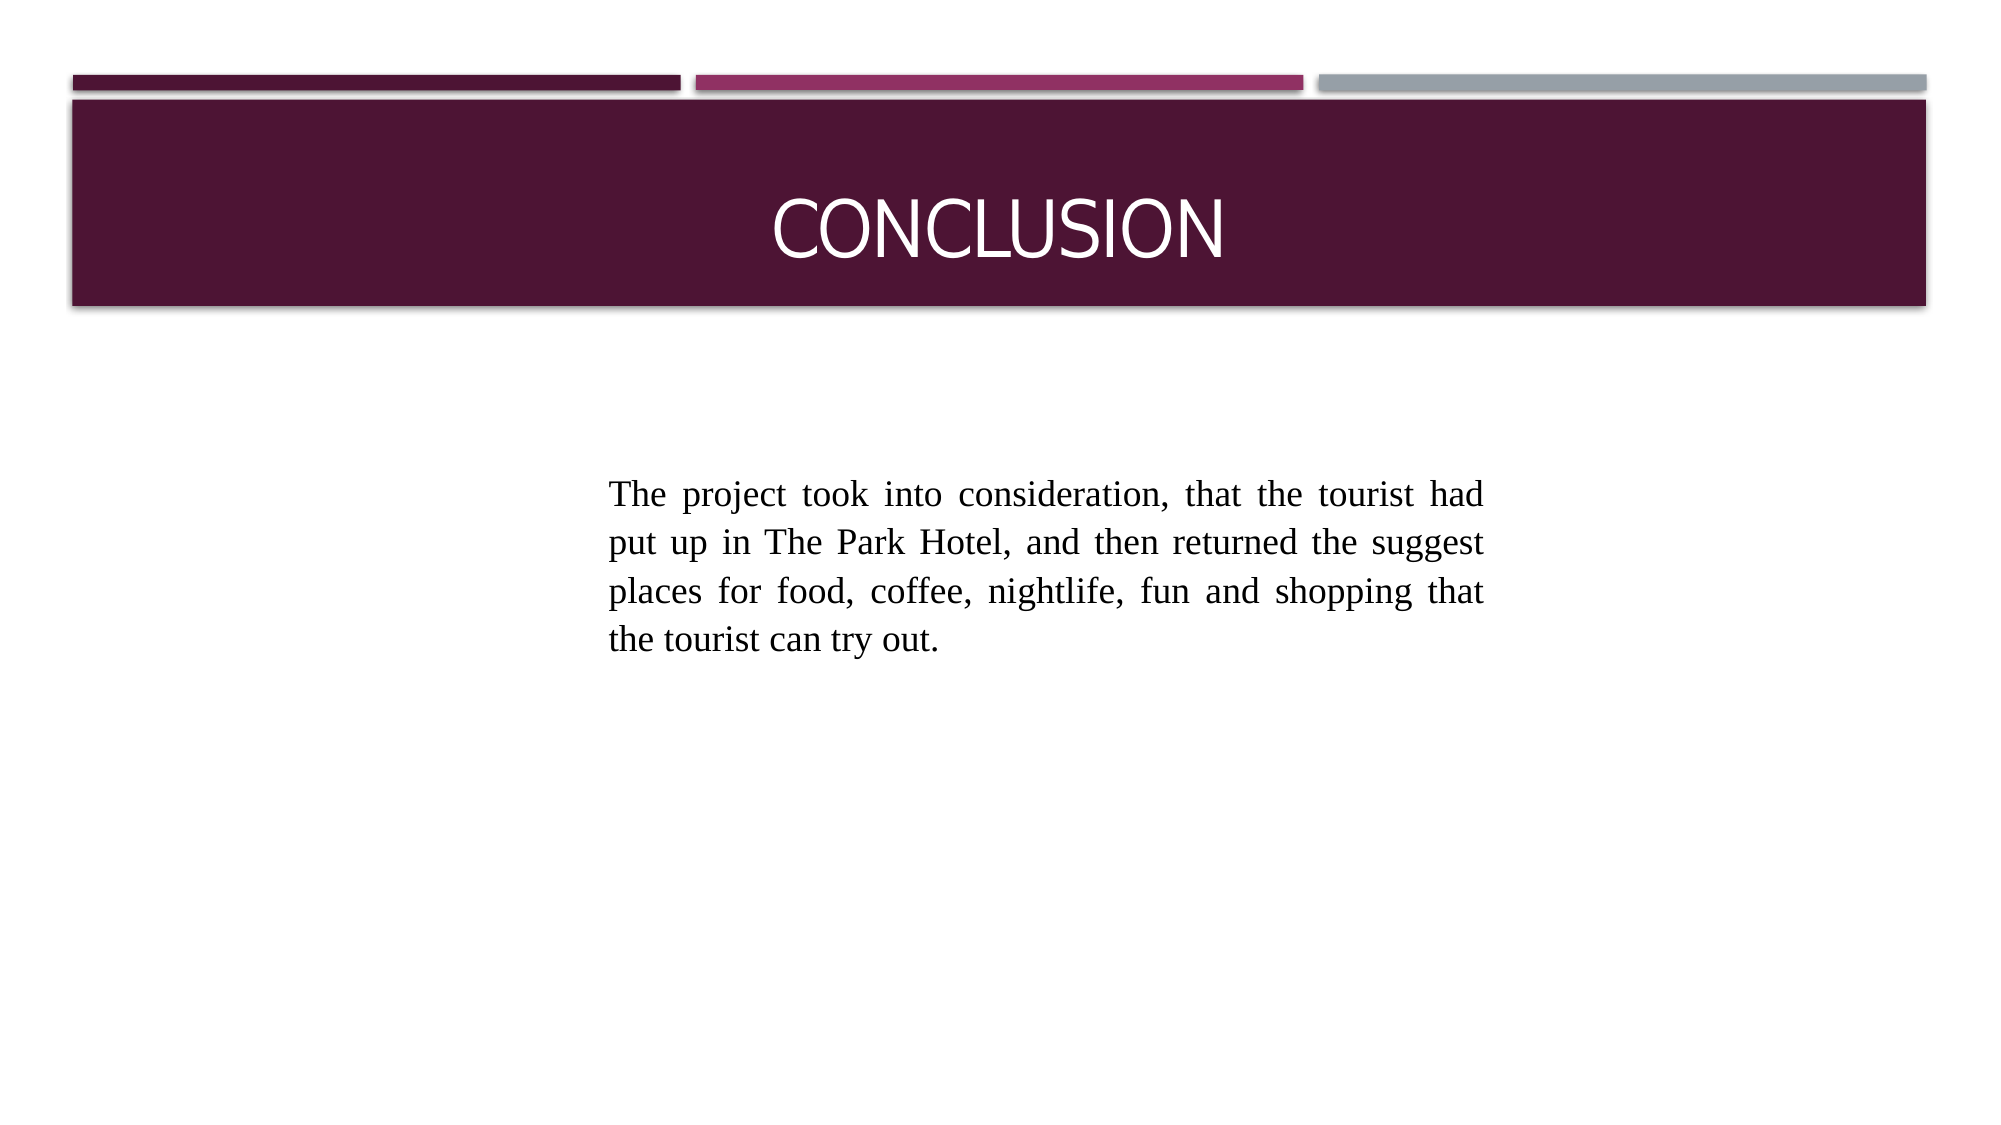

# Conclusion
The project took into consideration, that the tourist had put up in The Park Hotel, and then returned the suggest places for food, coffee, nightlife, fun and shopping that the tourist can try out.